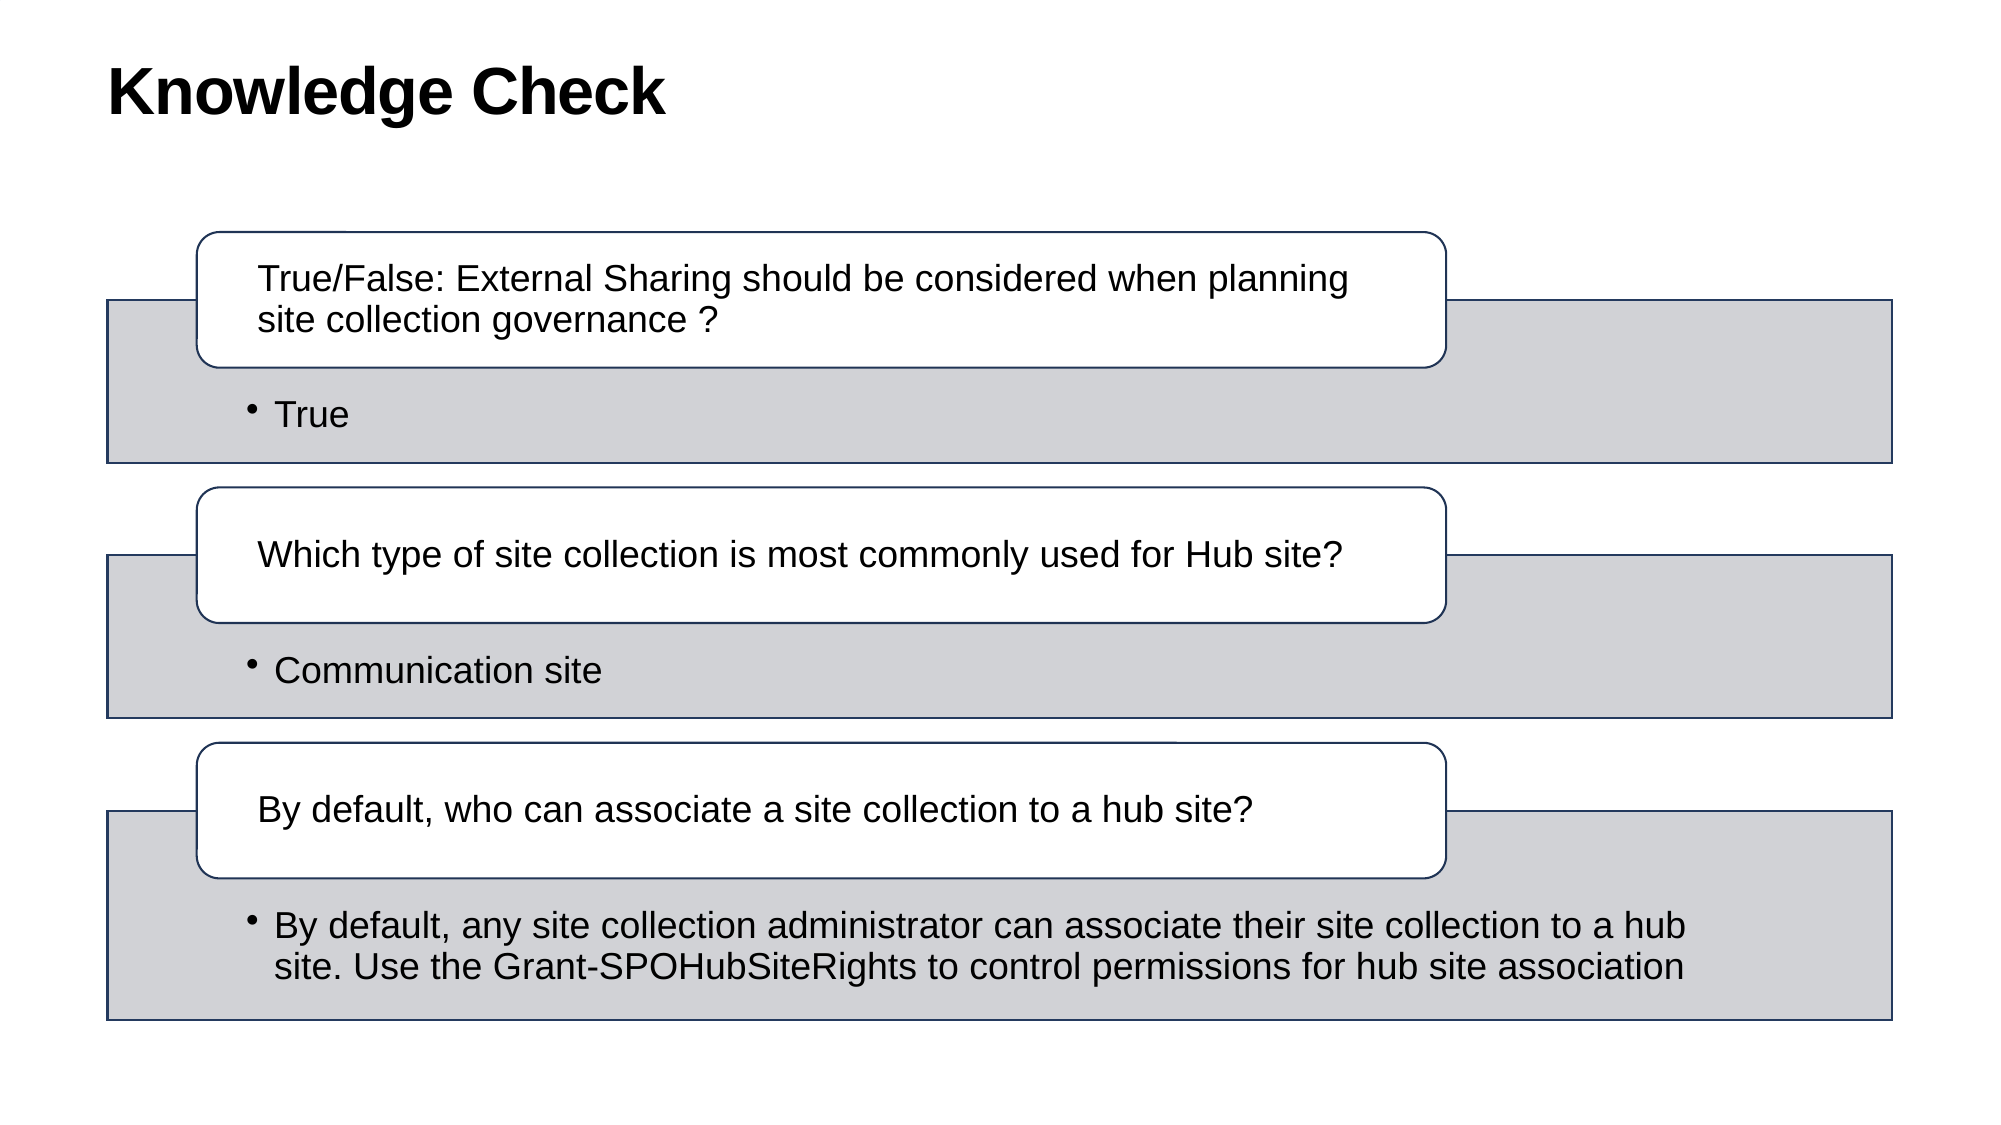

# Knowledge Check

True
True/False: External Sharing should be considered when planning site collection governance ?
Communication site
Which type of site collection is most commonly used for Hub site?
By default, any site collection administrator can associate their site collection to a hub site. Use the Grant-SPOHubSiteRights to control permissions for hub site association
By default, who can associate a site collection to a hub site?